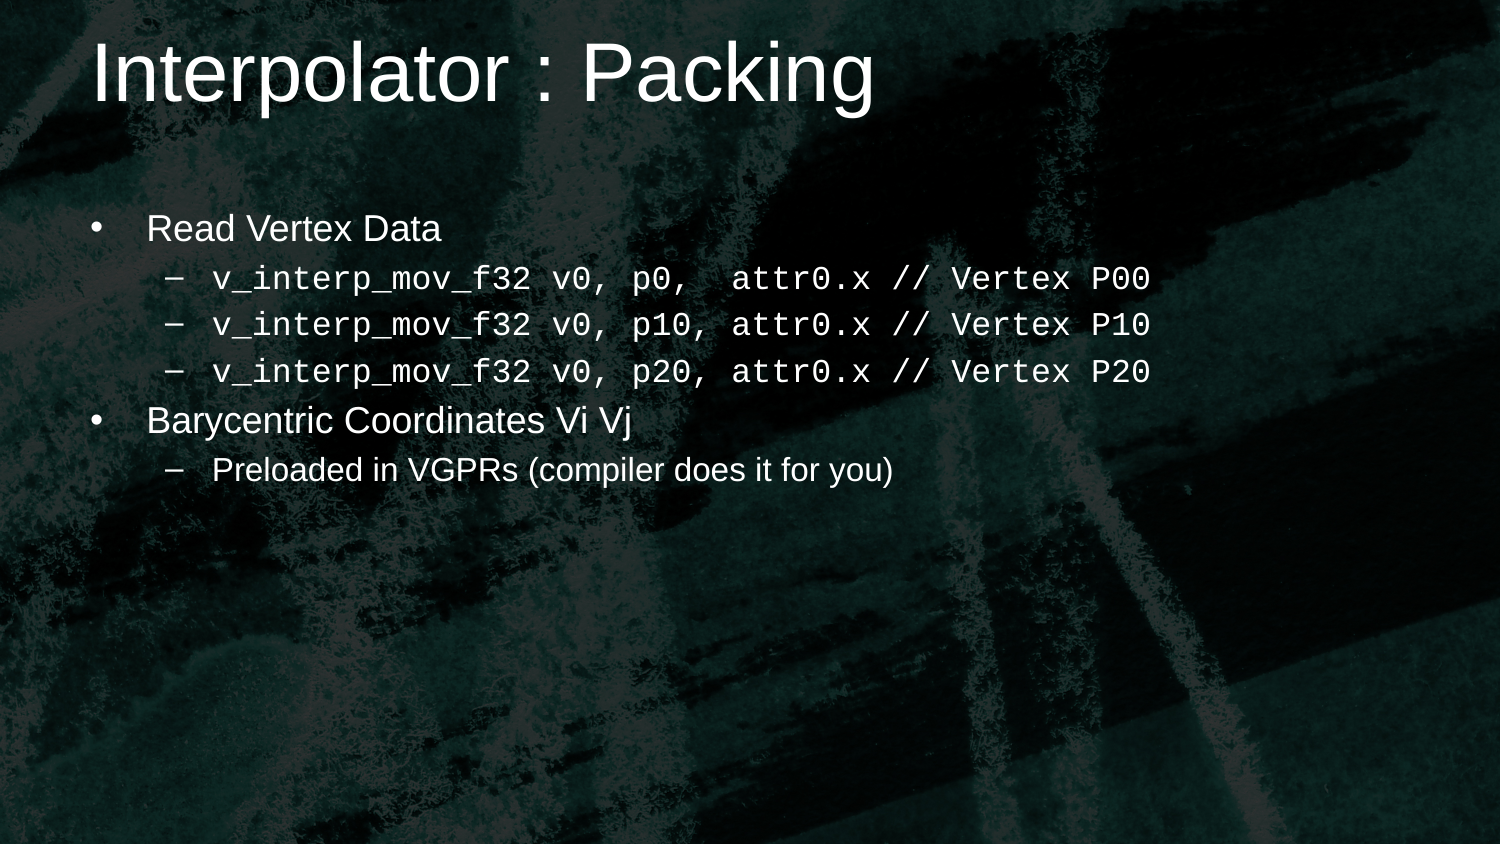

# Interpolator : Packing
Read Vertex Data
v_interp_mov_f32 v0, p0,  attr0.x // Vertex P00
v_interp_mov_f32 v0, p10, attr0.x // Vertex P10
v_interp_mov_f32 v0, p20, attr0.x // Vertex P20
Barycentric Coordinates Vi Vj
Preloaded in VGPRs (compiler does it for you)